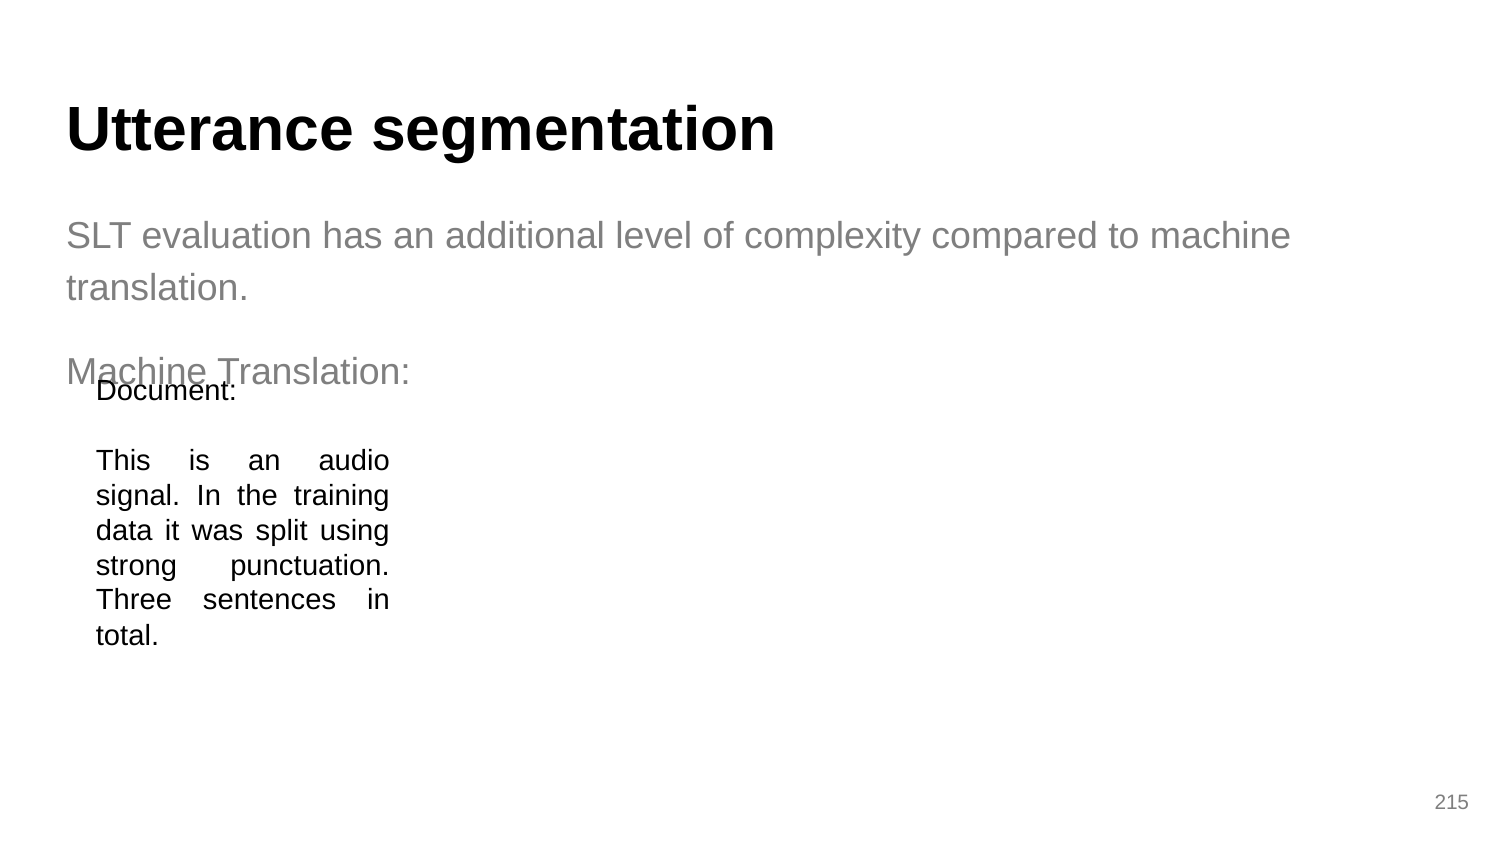

# Utterance segmentation
SLT evaluation has an additional level of complexity compared to machine translation.
Machine Translation:

Document:

This is an audio signal. In the training data it was split using strong punctuation. Three sentences in total.
215